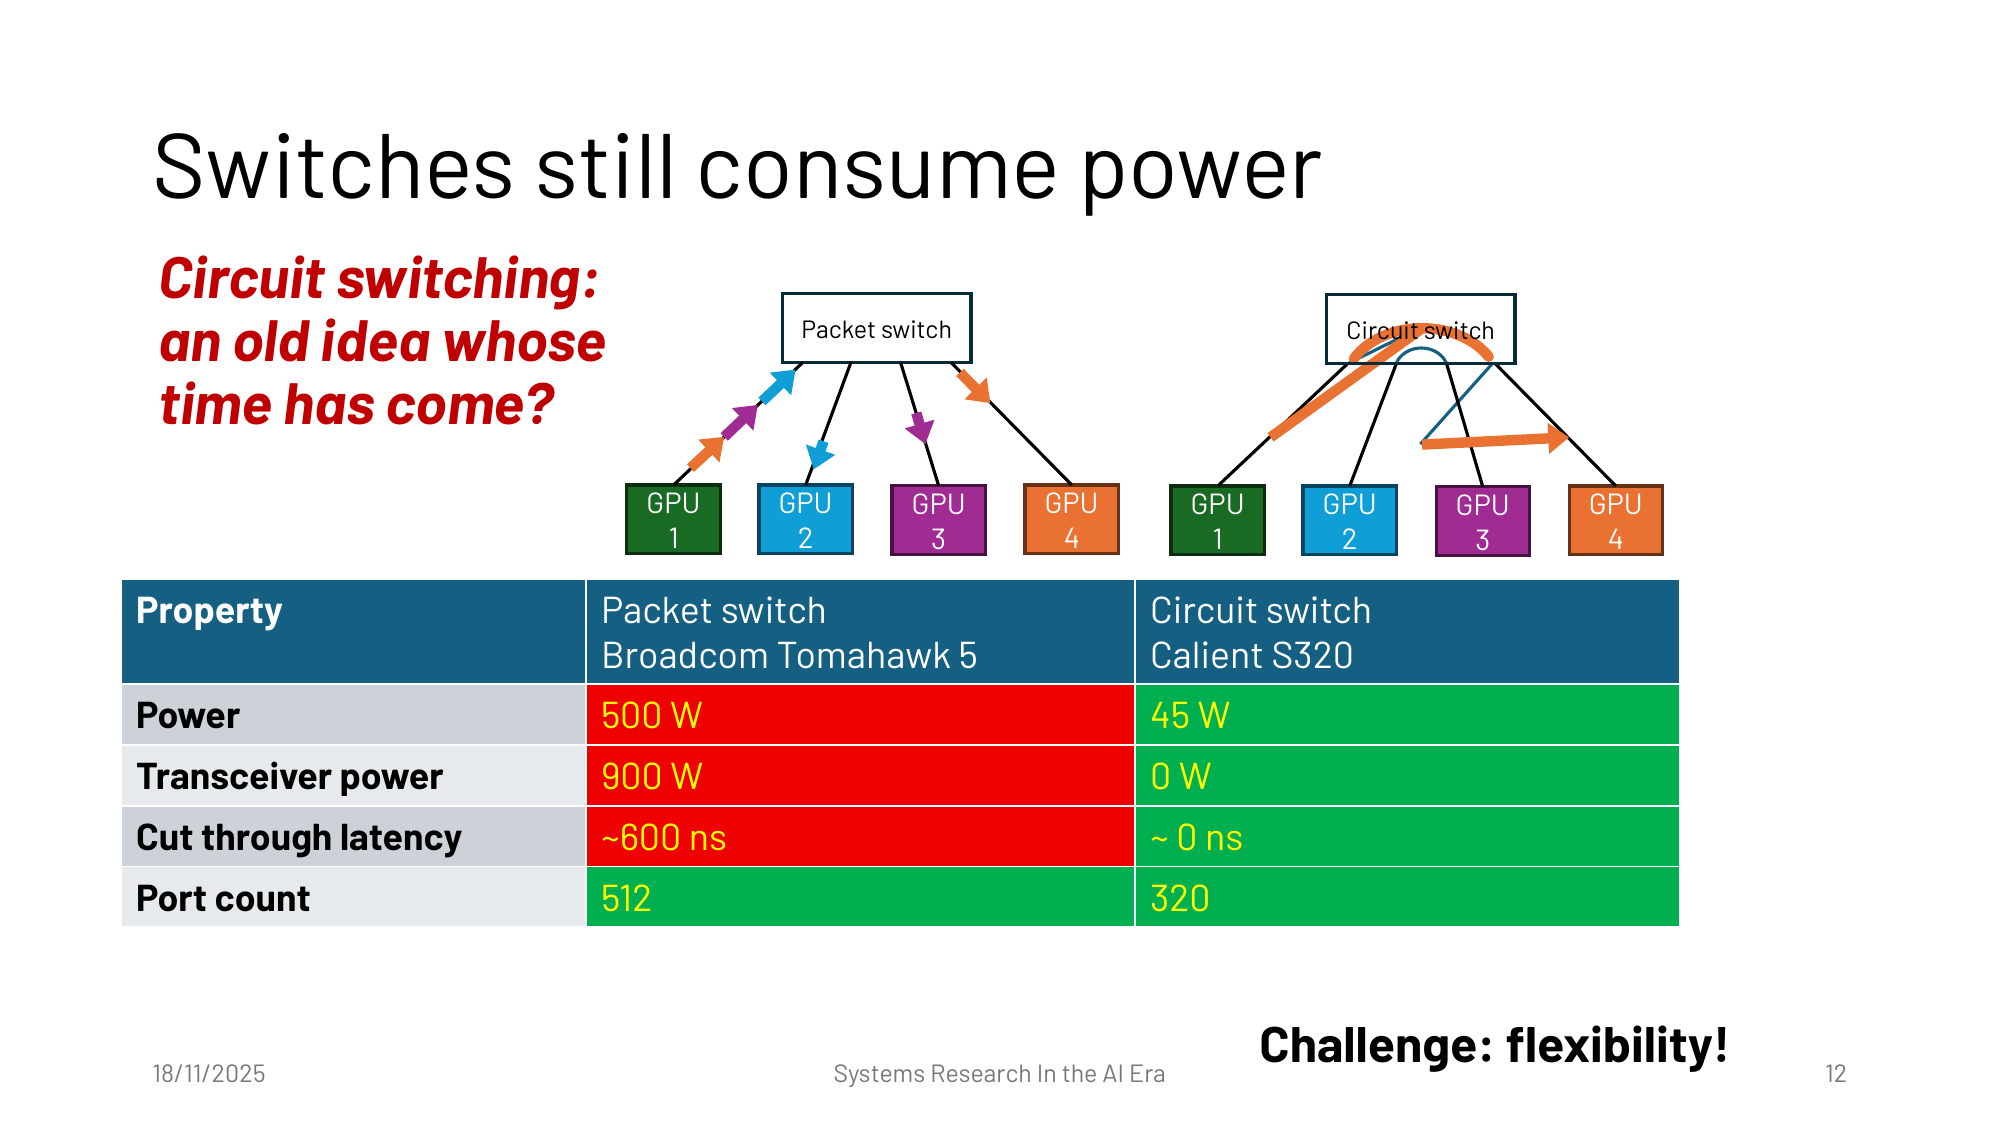

# Switches still consume power
Circuit switching:
an old idea whose time has come?
Packet switch
Circuit switch

GPU 1
GPU 4
GPU 2
GPU 3
GPU 1
GPU 4
GPU 2
GPU 3
| Property | Packet switch Broadcom Tomahawk 5 | Circuit switch Calient S320 |
| --- | --- | --- |
| Power | 500 W | 45 W |
| Transceiver power | 900 W | 0 W |
| Cut through latency | ~600 ns | ~ 0 ns |
| Port count | 512 | 320 |
| Reconfiguration time | N/A | 100 ms |

Challenge: flexibility!
18/11/2025
Systems Research In the AI Era
12